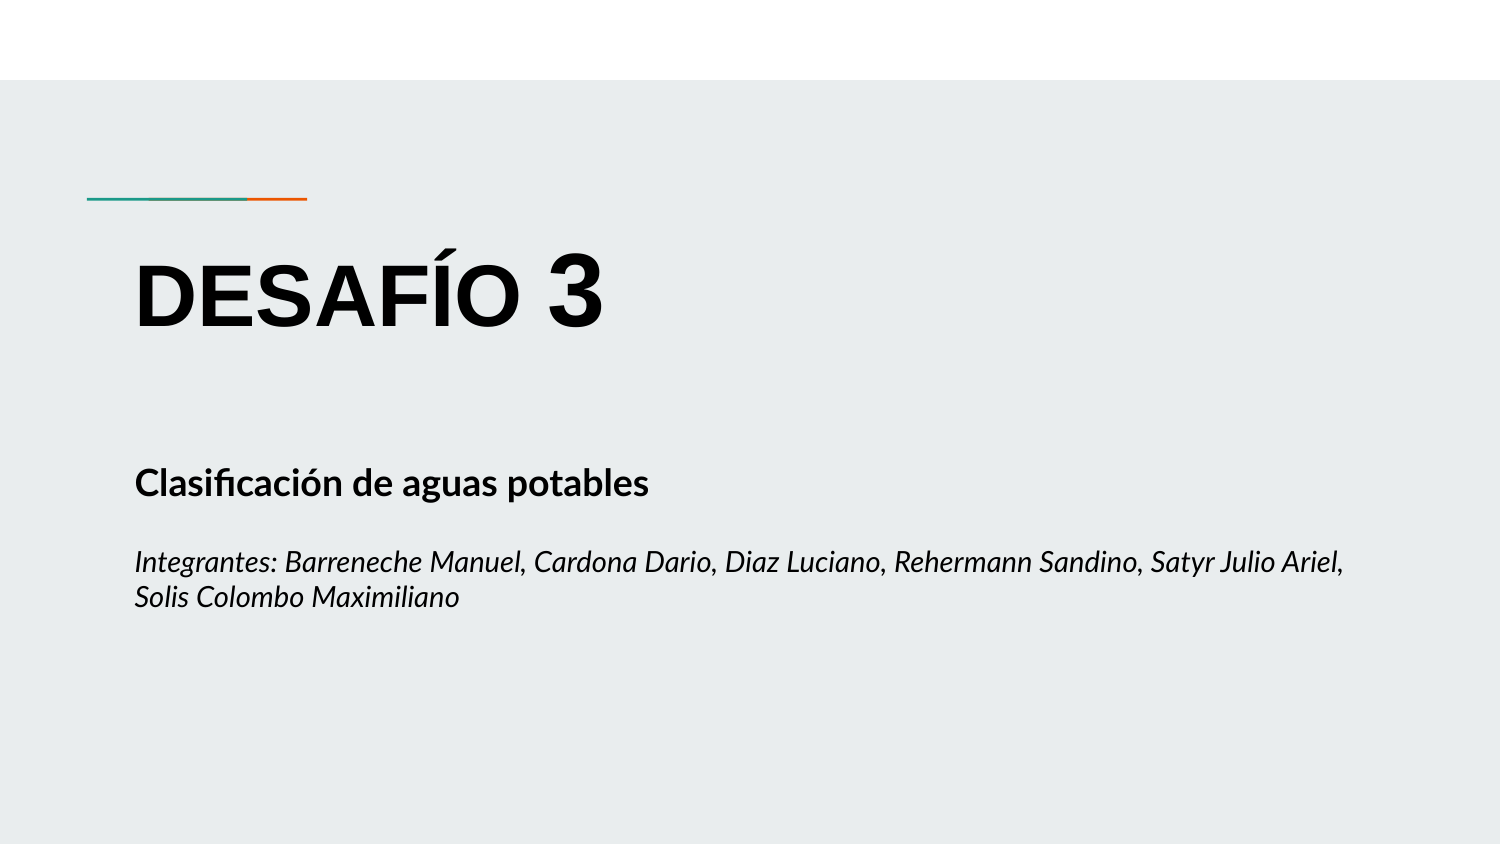

# DESAFÍO 3
Clasificación de aguas potables

Integrantes: Barreneche Manuel, Cardona Dario, Diaz Luciano, Rehermann Sandino, Satyr Julio Ariel,  Solis Colombo Maximiliano